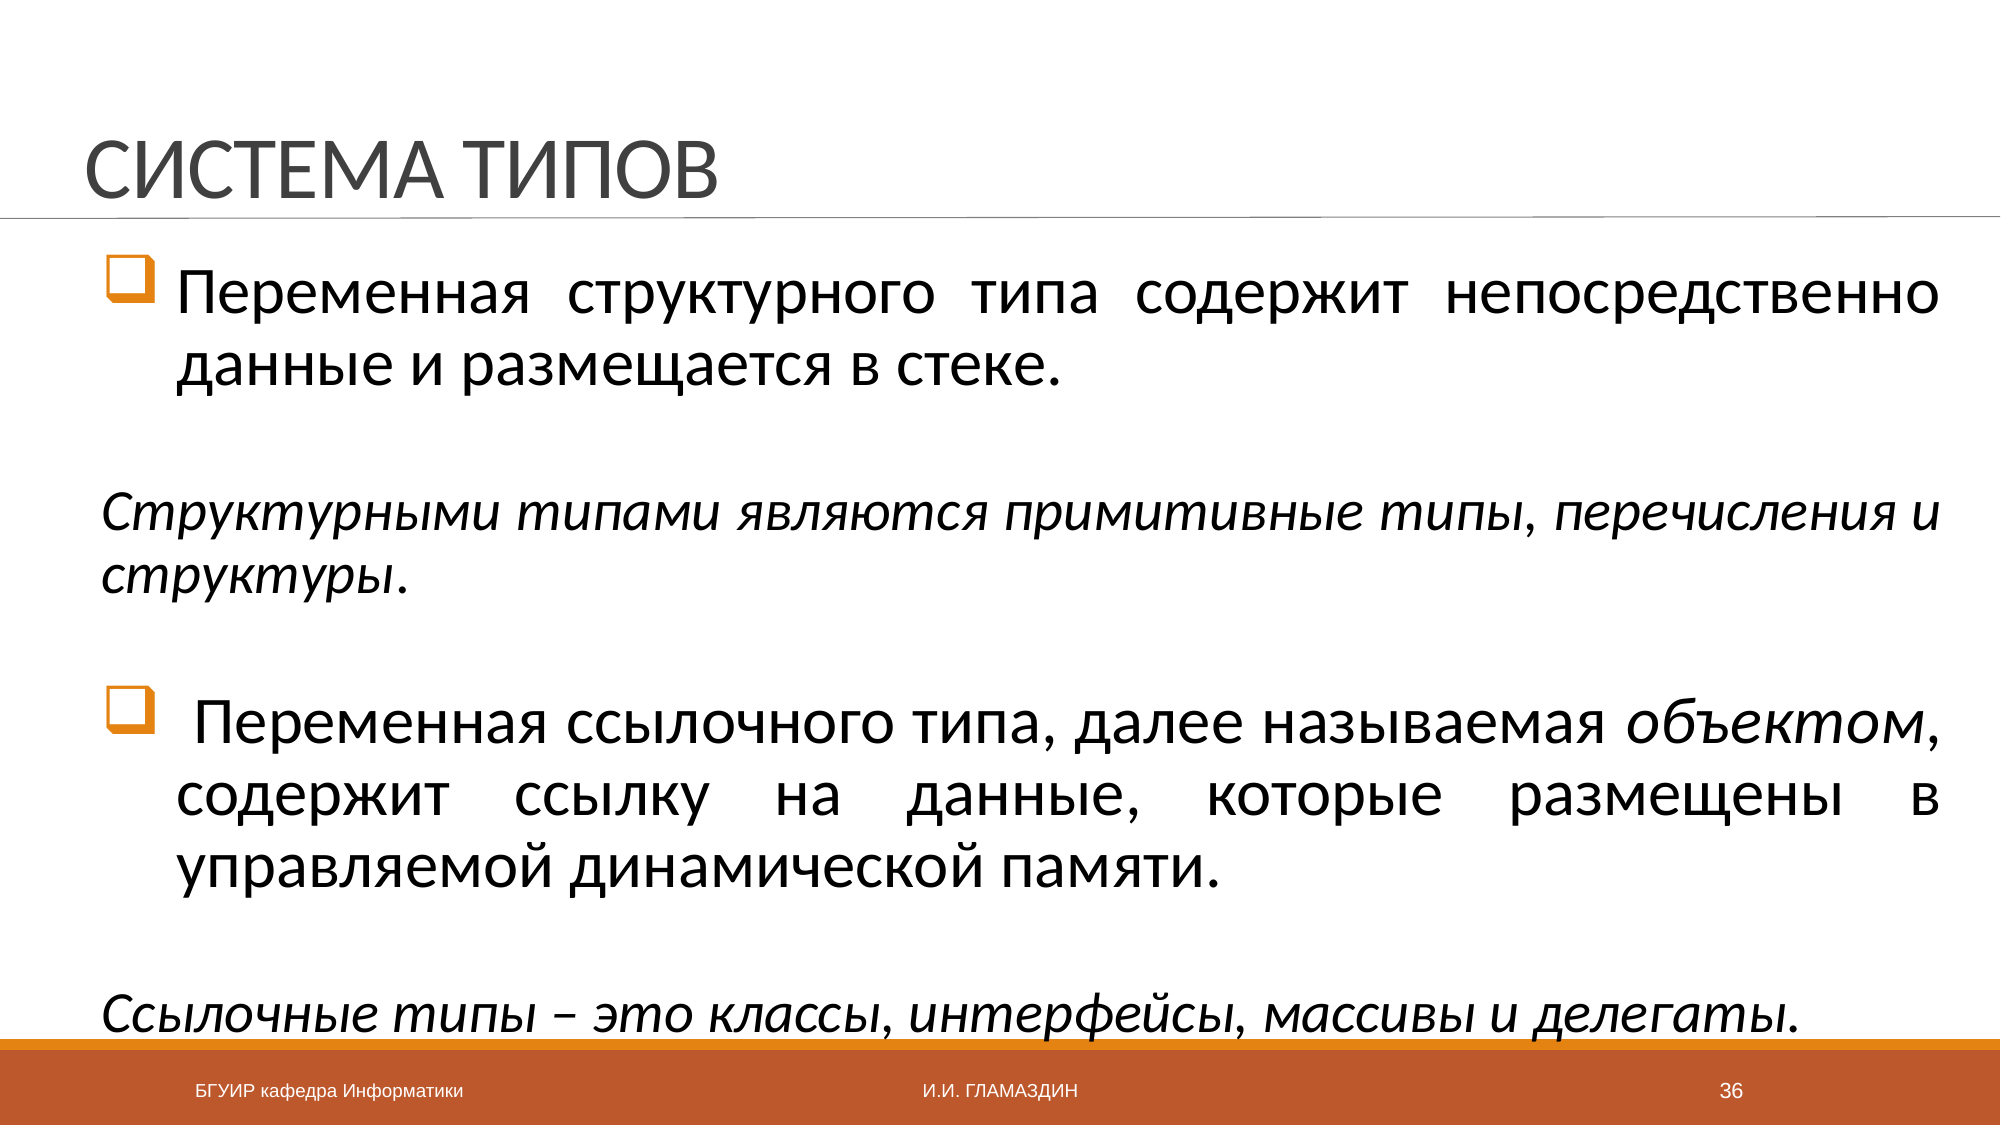

# СИСТЕМА ТИПОВ
Переменная структурного типа содержит непосредственно данные и размещается в стеке.

Структурными типами являются примитивные типы, перечисления и структуры.

 Переменная ссылочного типа, далее называемая объектом, содержит ссылку на данные, которые размещены в управляемой динамической памяти.

Ссылочные типы – это классы, интерфейсы, массивы и делегаты.

БГУИР кафедра Информатики
И.И. Гламаздин
36